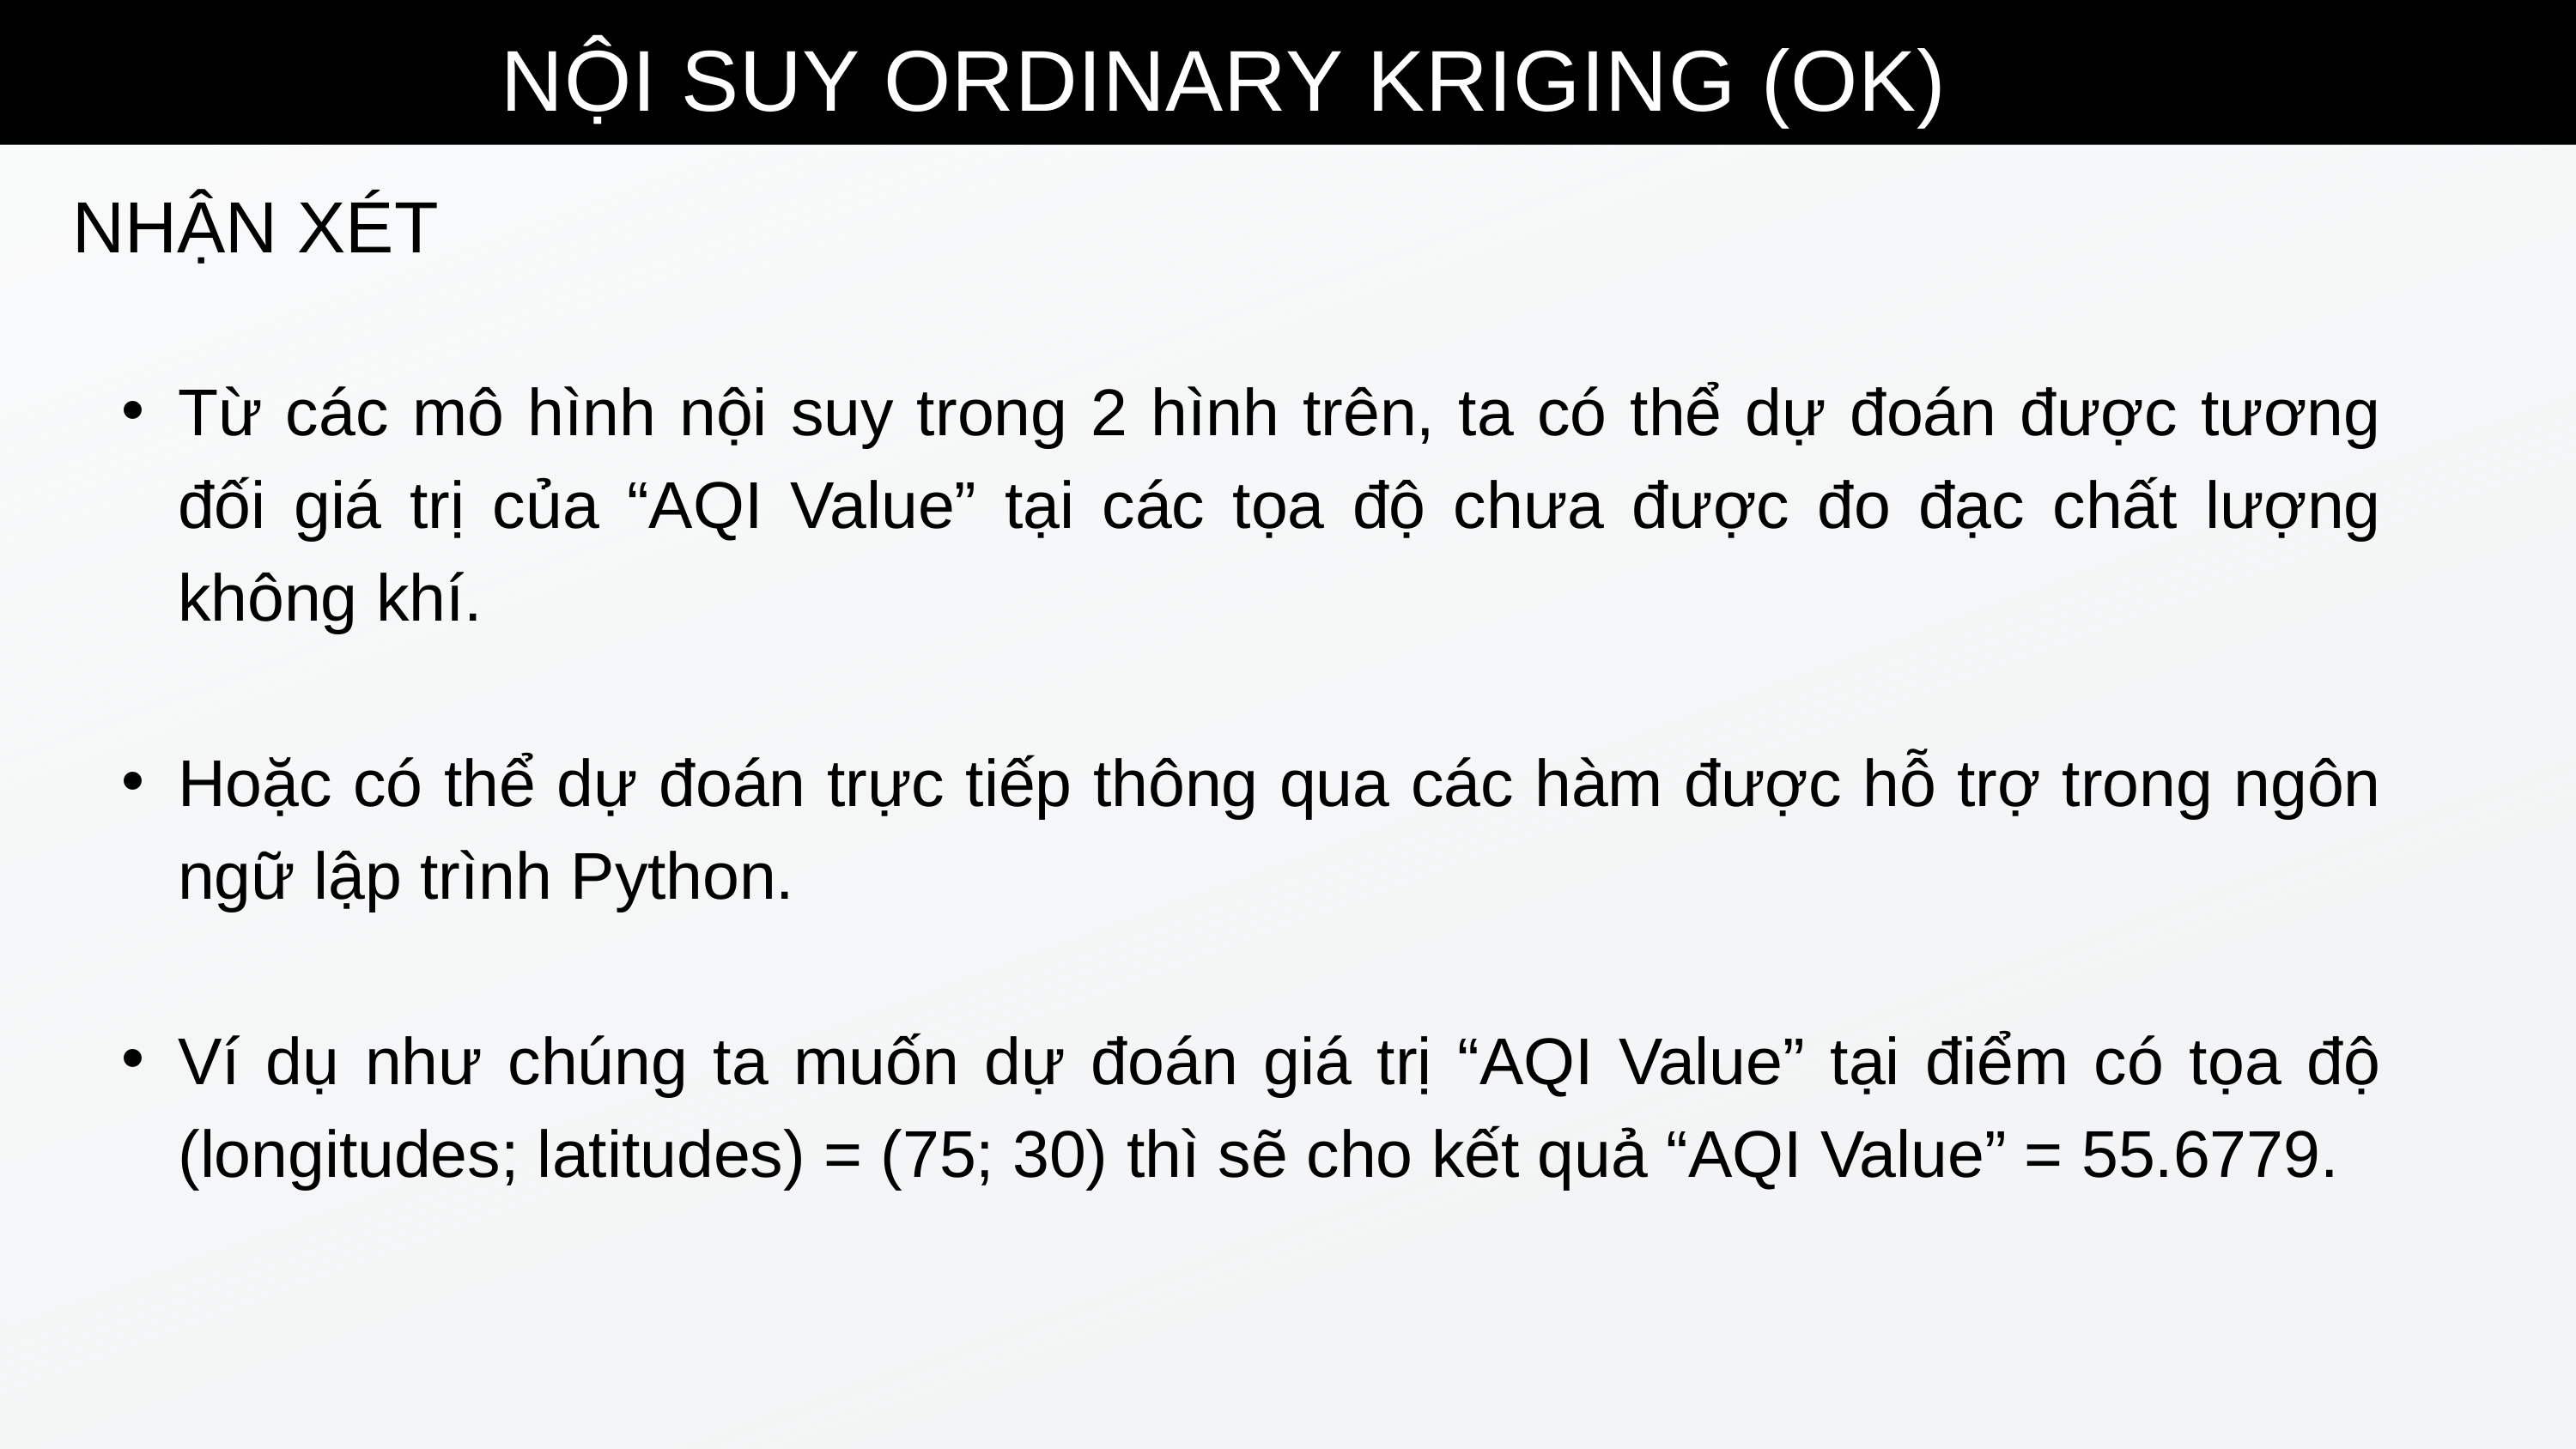

NỘI SUY ORDINARY KRIGING (OK)
NHẬN XÉT

Từ các mô hình nội suy trong 2 hình trên, ta có thể dự đoán được tương đối giá trị của “AQI Value” tại các tọa độ chưa được đo đạc chất lượng không khí.

Hoặc có thể dự đoán trực tiếp thông qua các hàm được hỗ trợ trong ngôn ngữ lập trình Python.

Ví dụ như chúng ta muốn dự đoán giá trị “AQI Value” tại điểm có tọa độ (longitudes; latitudes) = (75; 30) thì sẽ cho kết quả “AQI Value” = 55.6779.